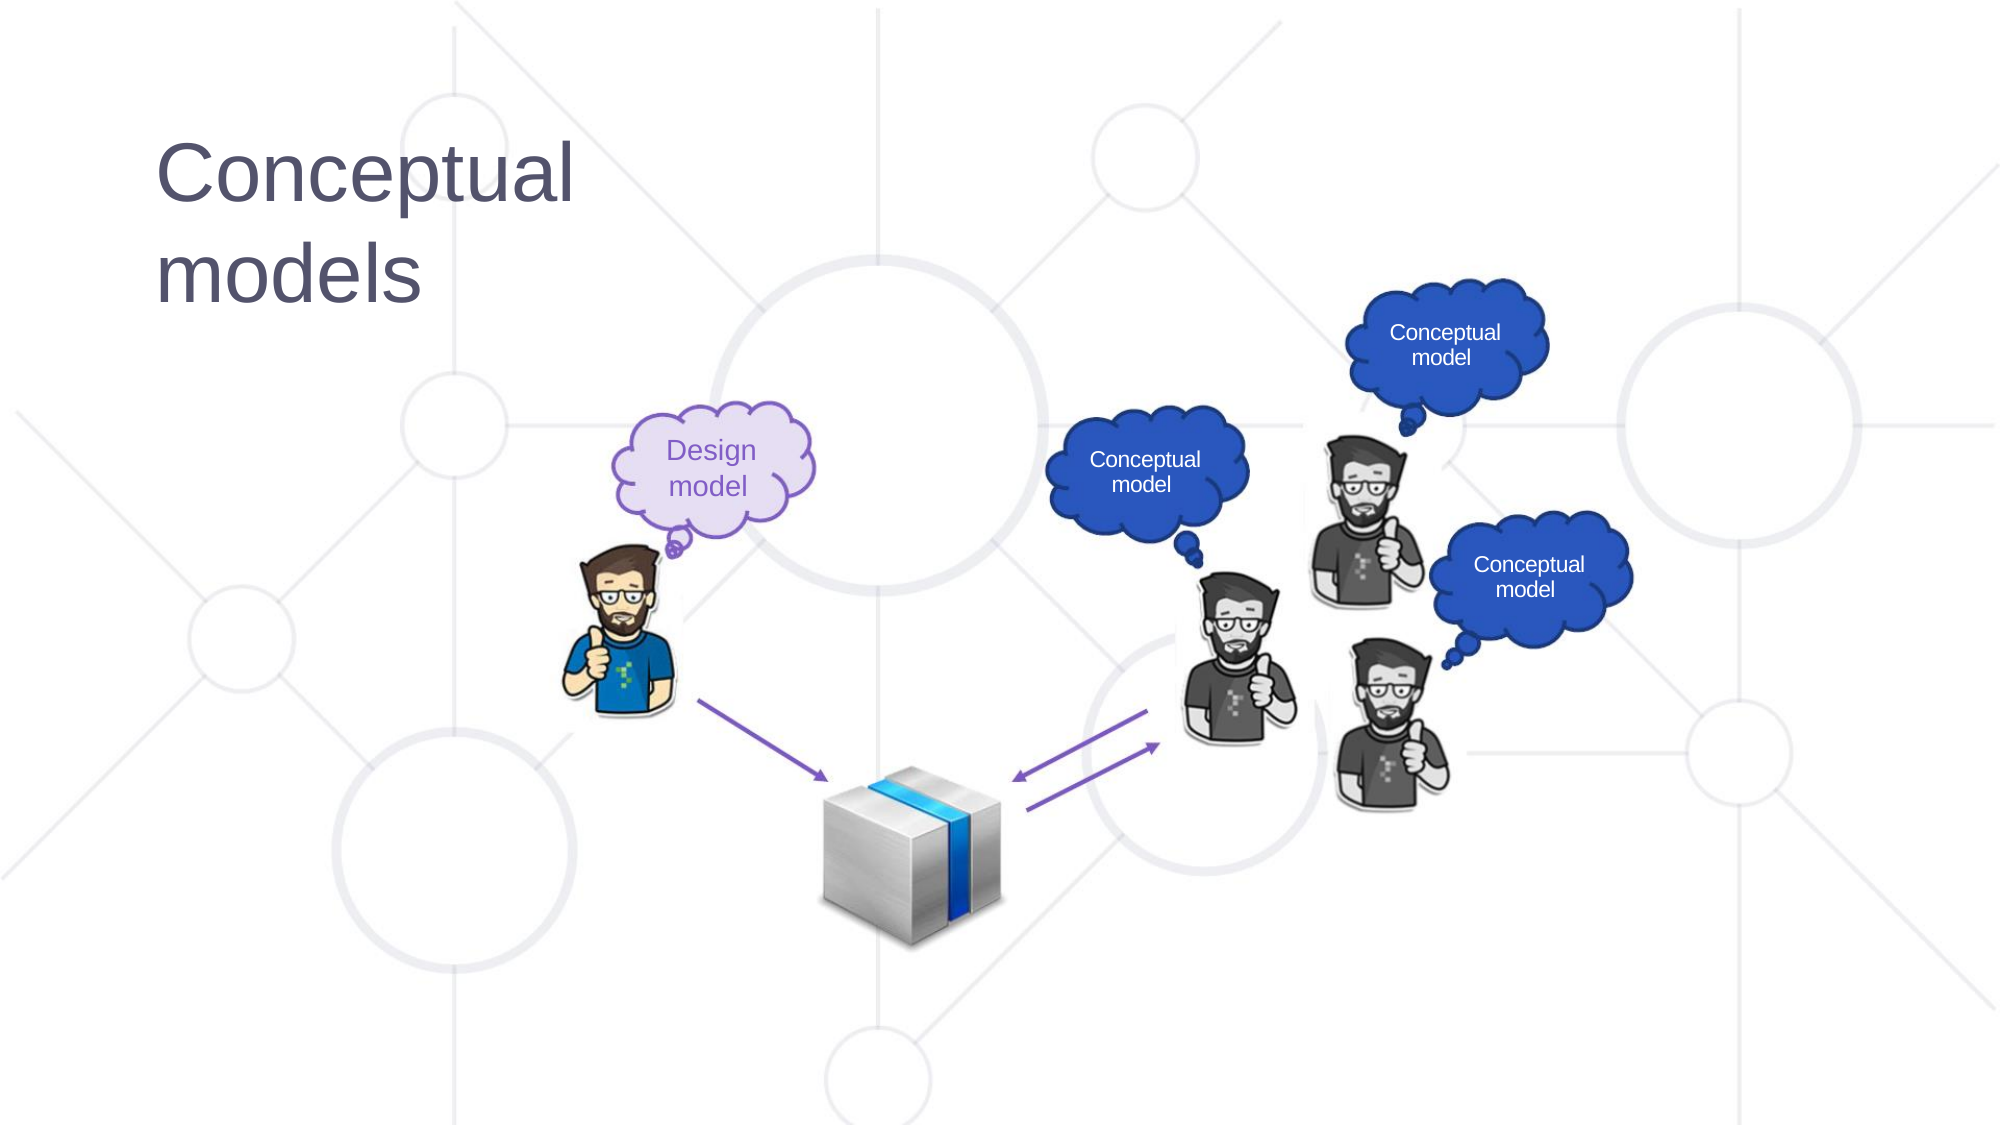

Conceptual models
Conceptual
model
Design
model
Conceptual
model
Conceptual
model